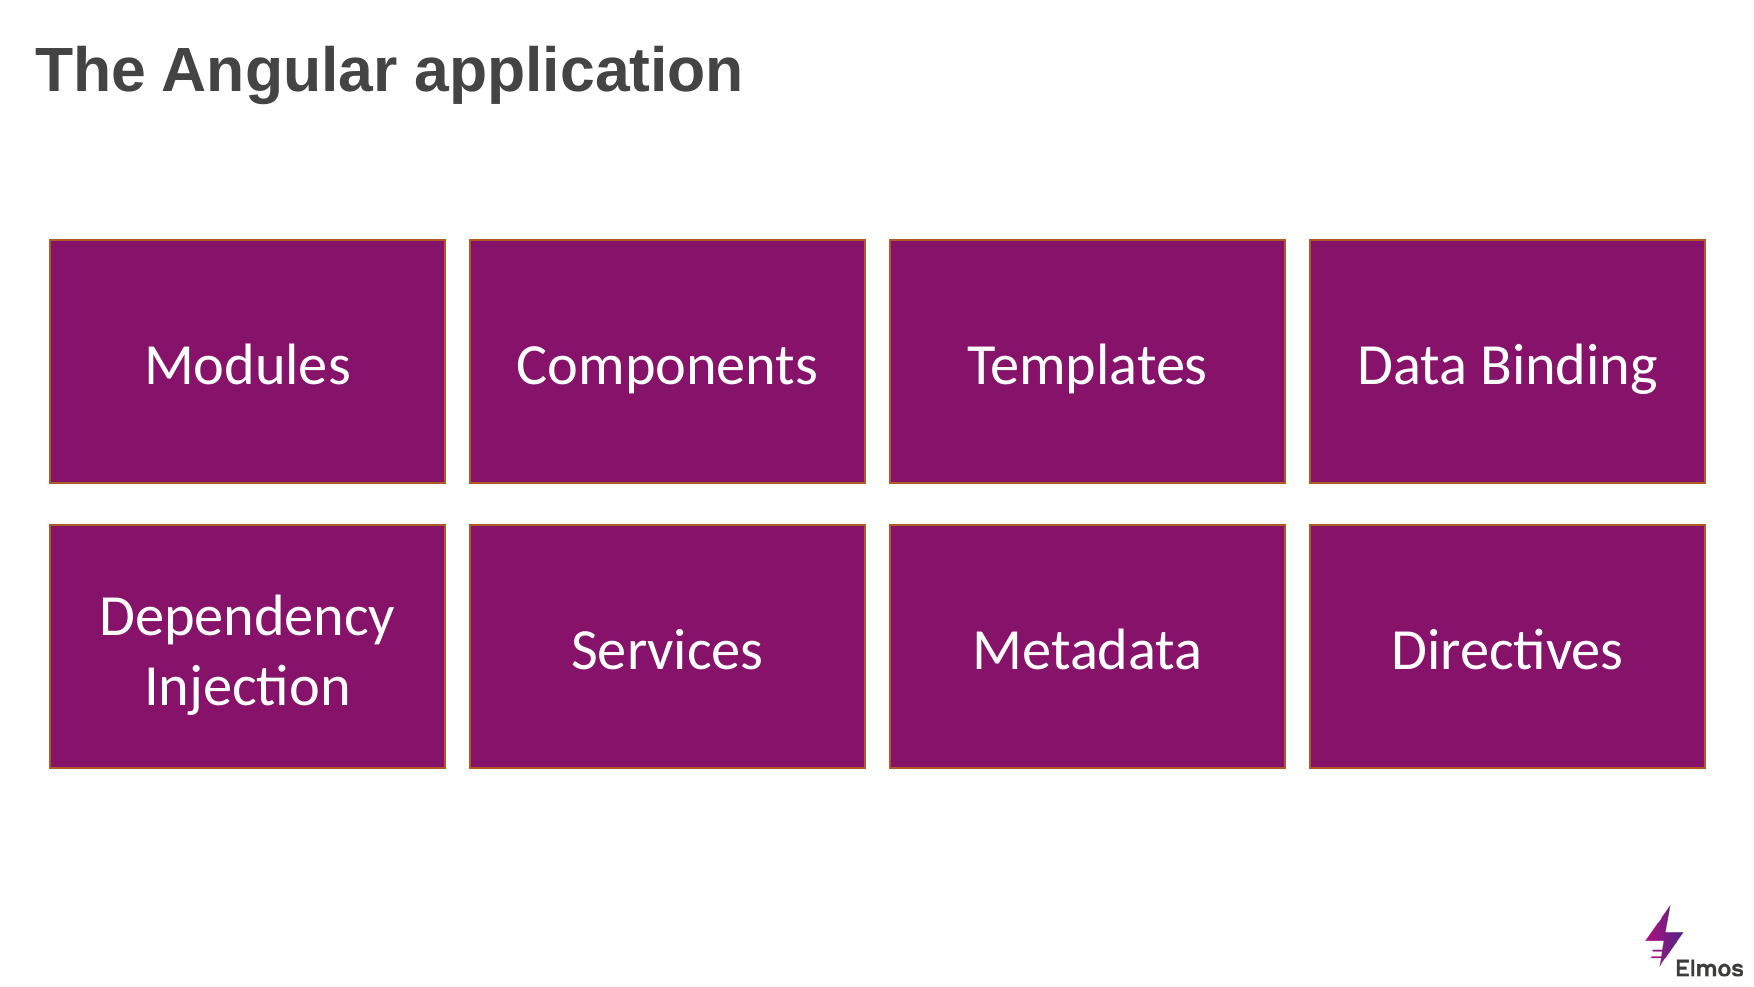

# The Angular application
Modules
Components
Templates
Data Binding
Dependency Injection
Services
Metadata
Directives